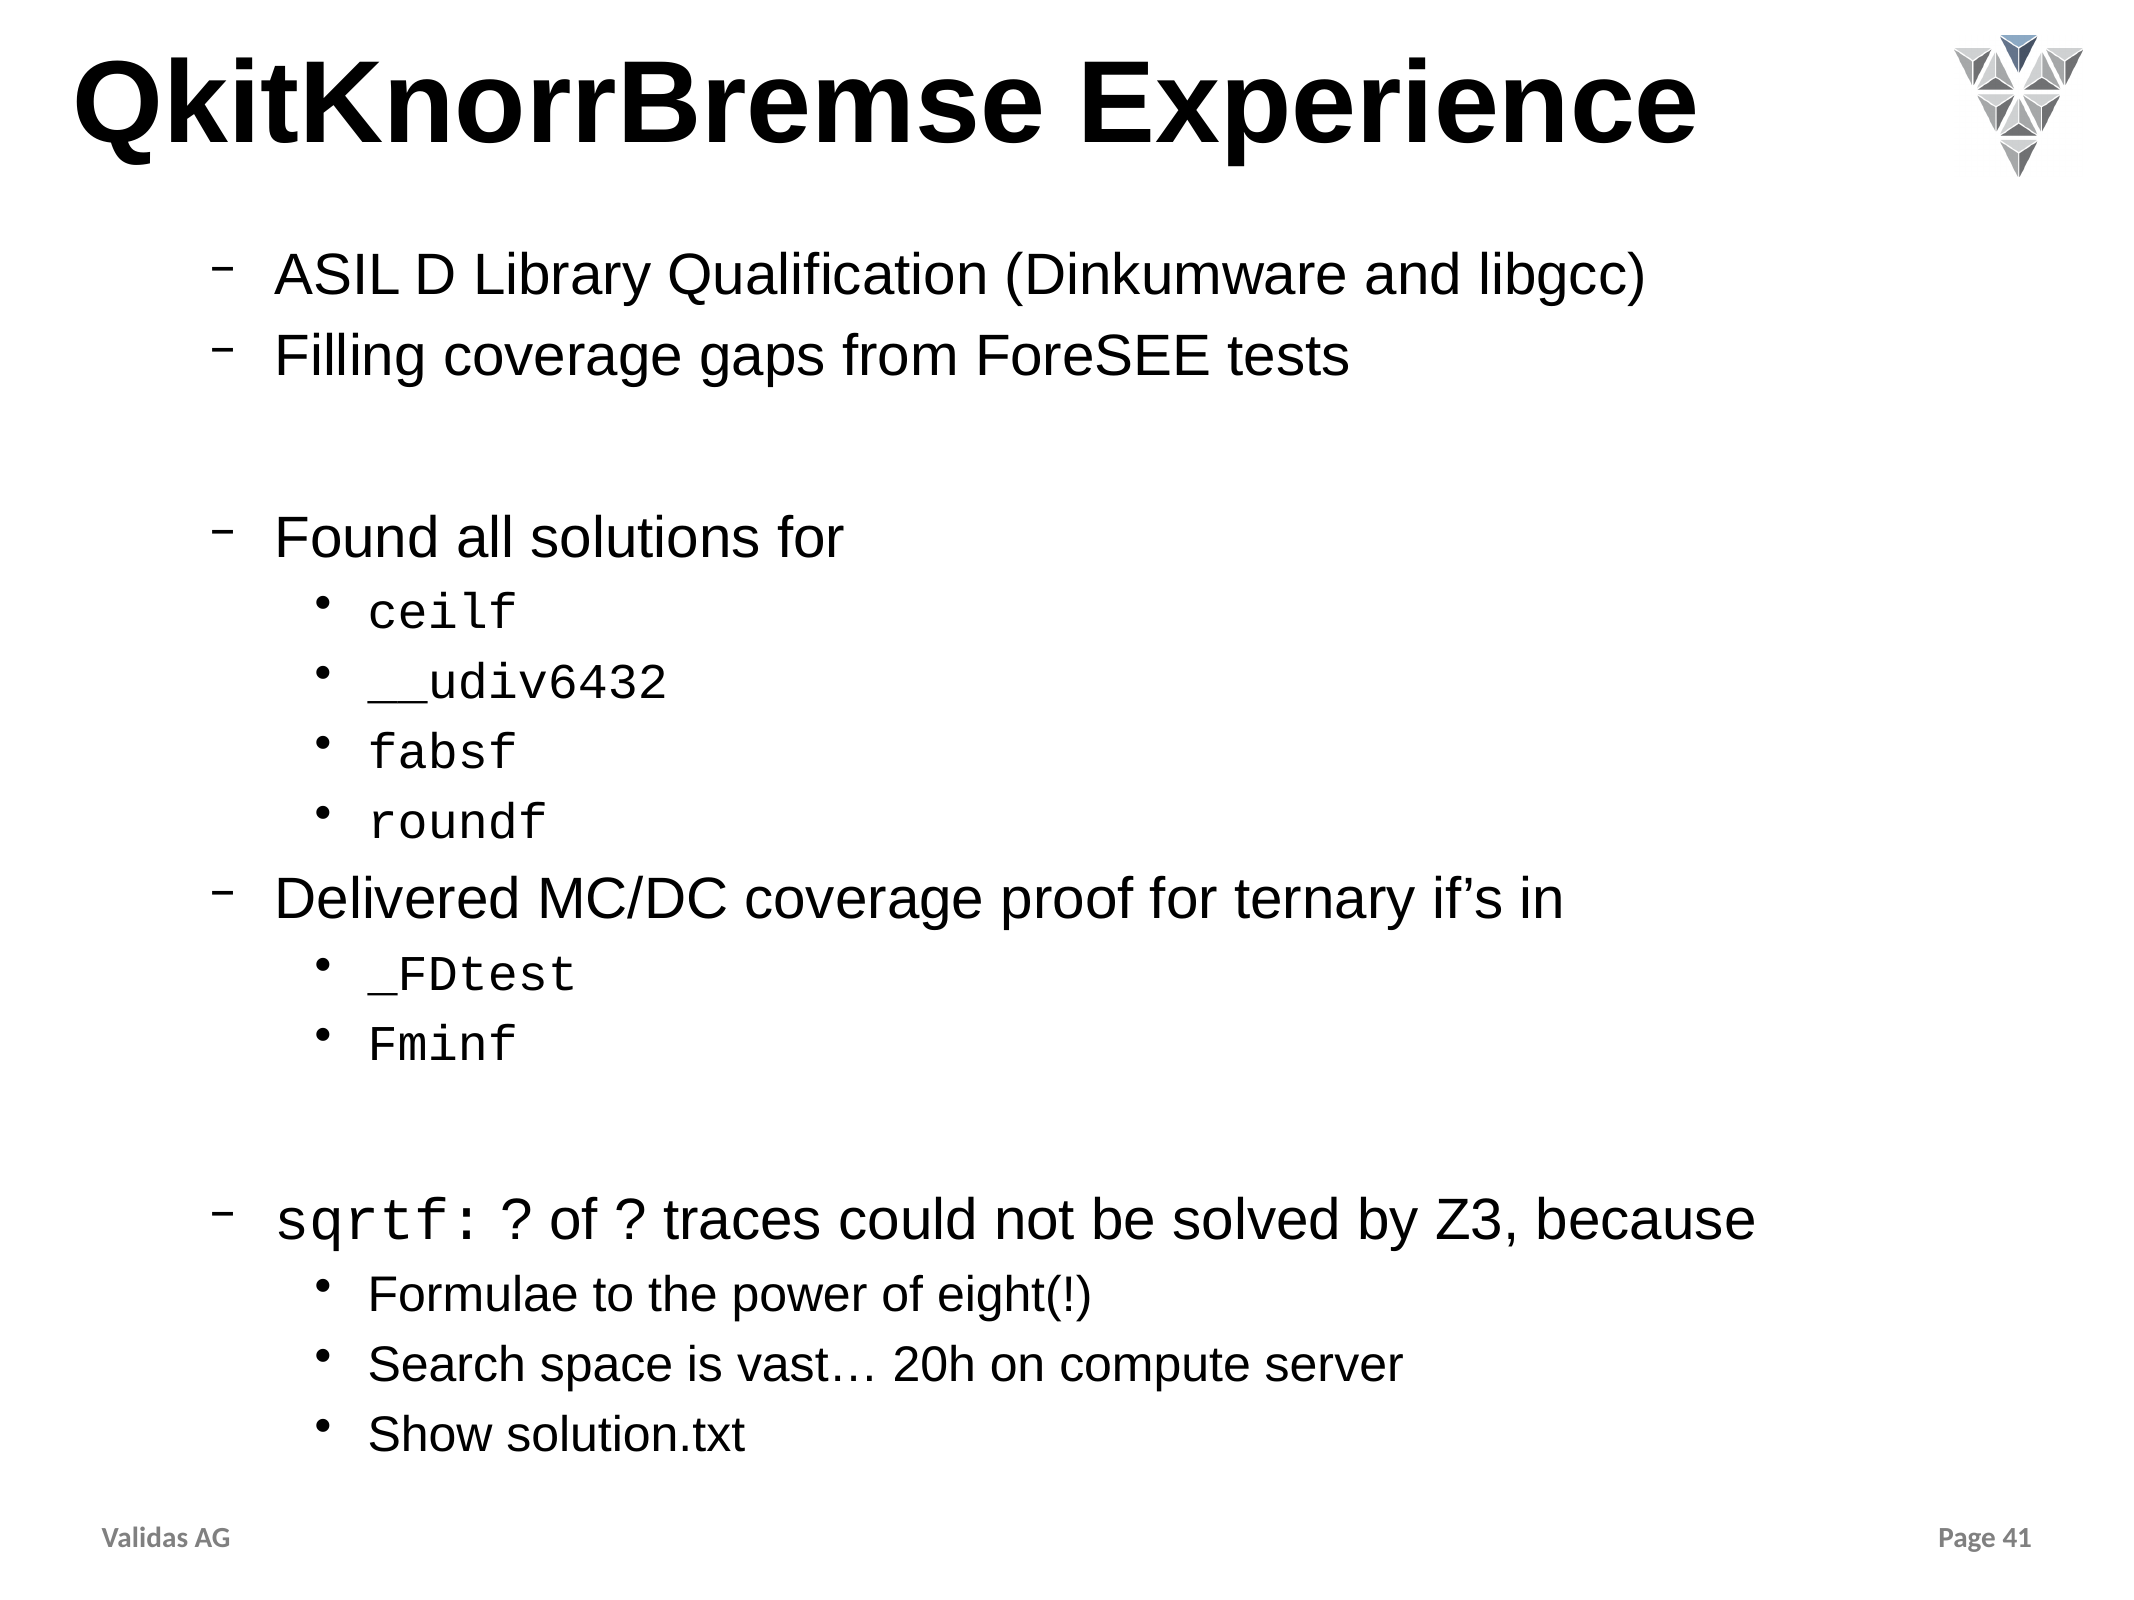

# QkitKnorrBremse Experience
ASIL D Library Qualification (Dinkumware and libgcc)
Filling coverage gaps from ForeSEE tests

Found all solutions for
ceilf
__udiv6432
fabsf
roundf
Delivered MC/DC coverage proof for ternary if’s in
_FDtest
Fminf

sqrtf: ? of ? traces could not be solved by Z3, because
Formulae to the power of eight(!)
Search space is vast… 20h on compute server
Show solution.txt